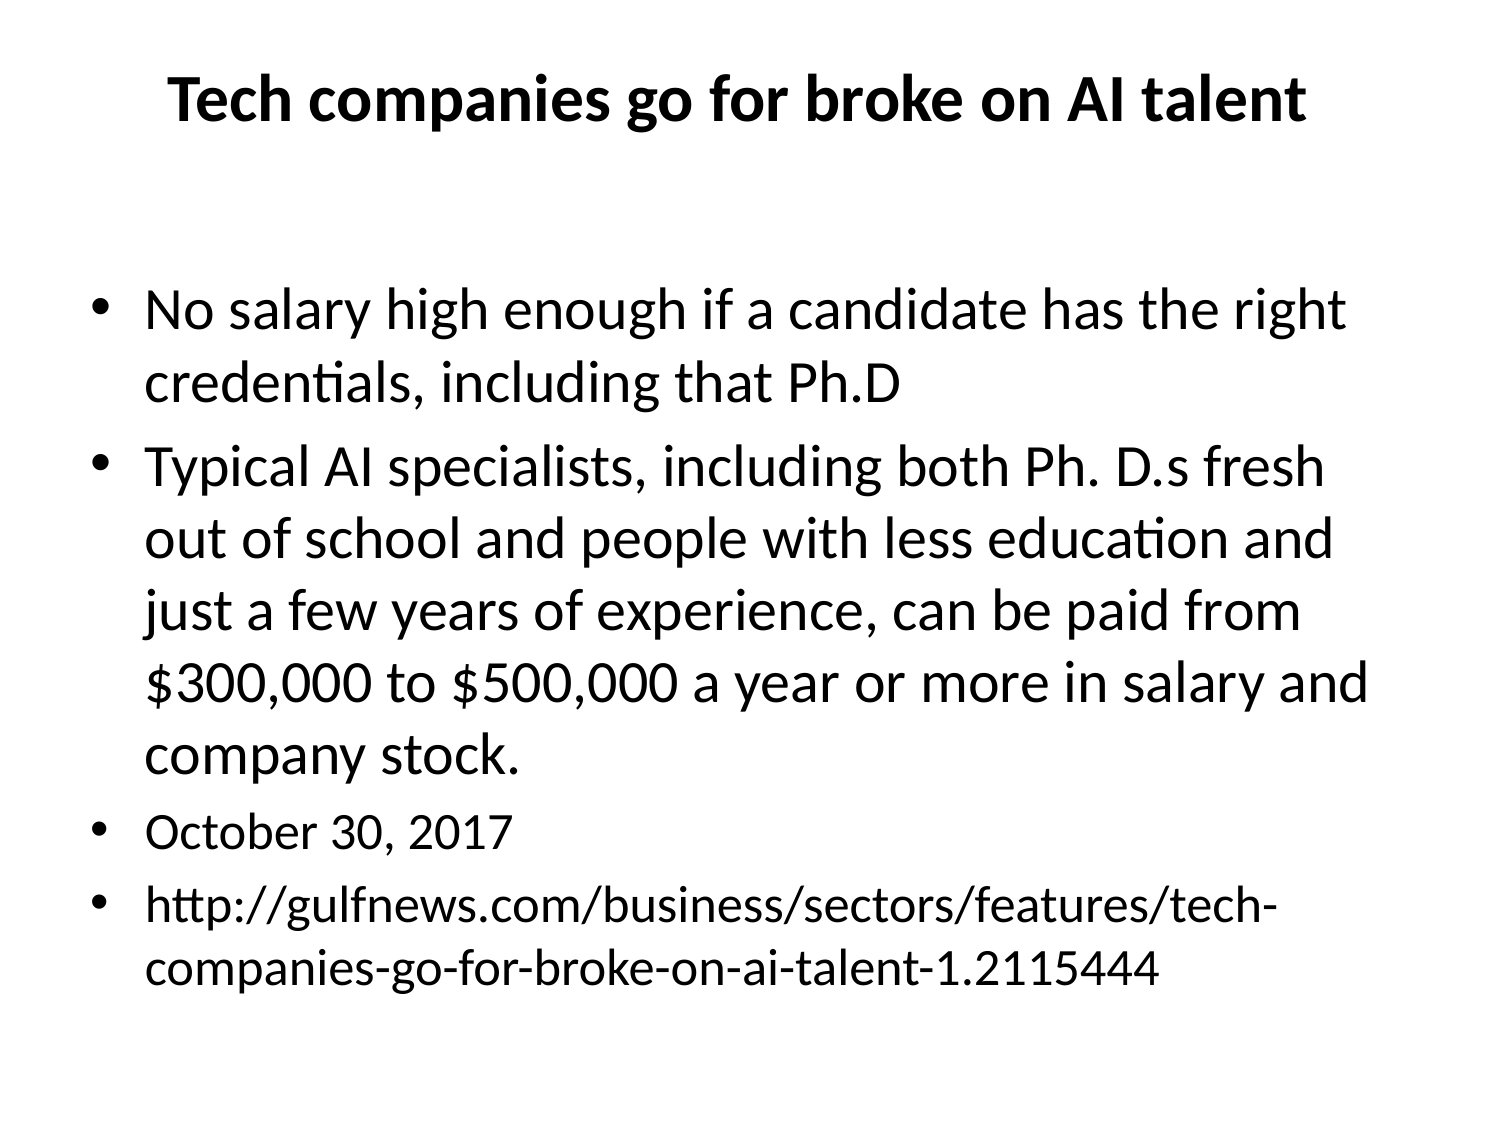

# Tech companies go for broke on AI talent
No salary high enough if a candidate has the right credentials, including that Ph.D
Typical AI specialists, including both Ph. D.s fresh out of school and people with less education and just a few years of experience, can be paid from $300,000 to $500,000 a year or more in salary and company stock.
October 30, 2017
http://gulfnews.com/business/sectors/features/tech-companies-go-for-broke-on-ai-talent-1.2115444